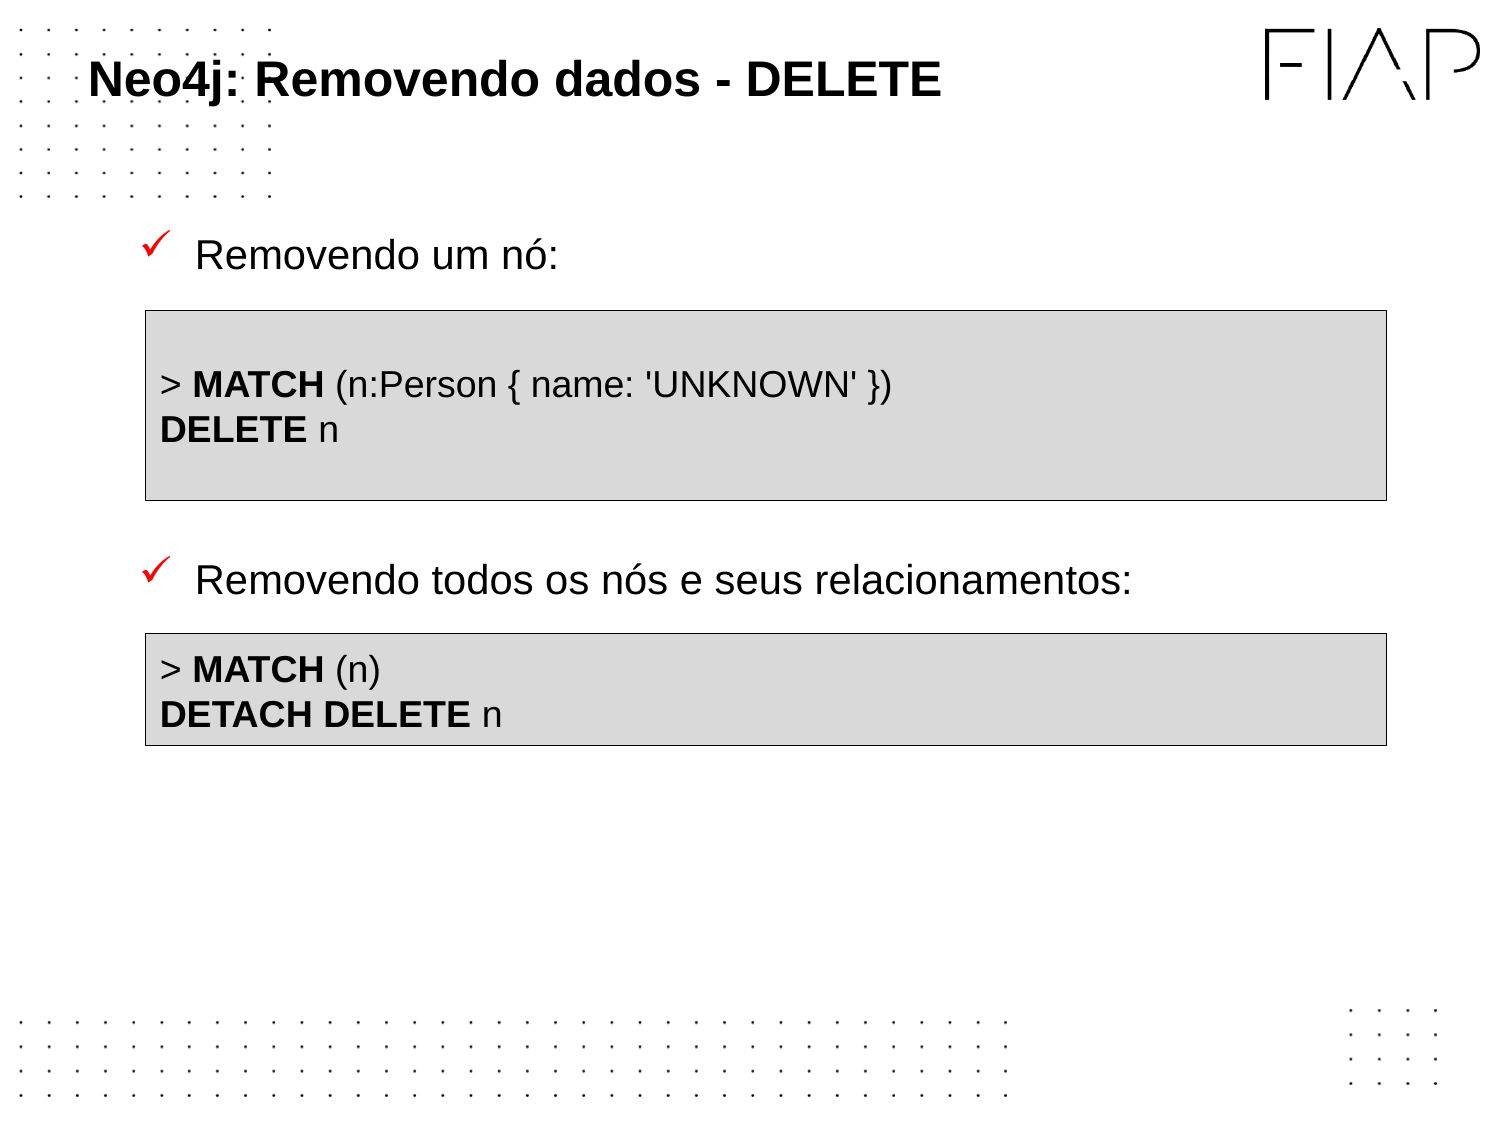

# Neo4j: Removendo dados - DELETE
Removendo um nó:

Removendo todos os nós e seus relacionamentos:

> MATCH (n:Person { name: 'UNKNOWN' })
DELETE n
> MATCH (n)
DETACH DELETE n